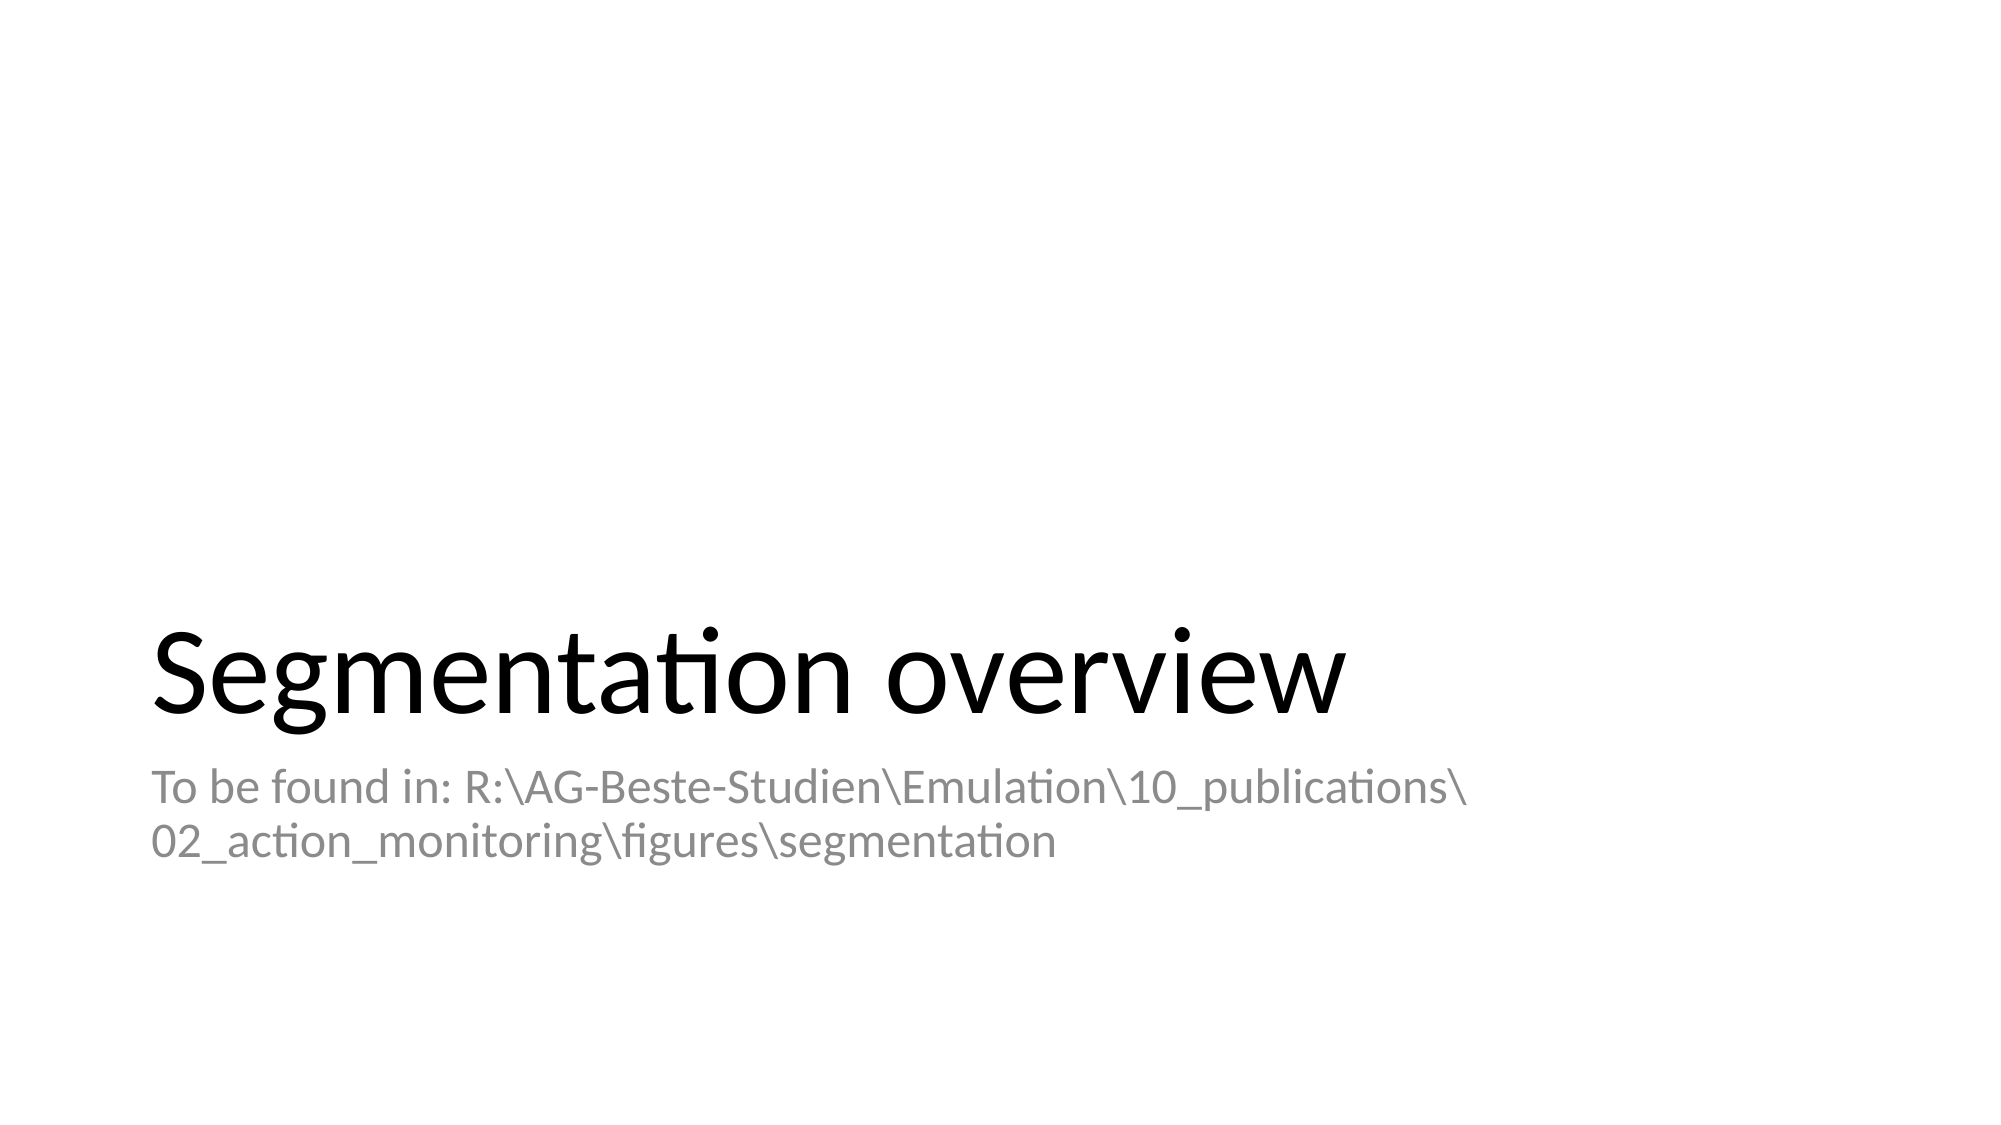

# Segmentation overview
To be found in: R:\AG-Beste-Studien\Emulation\10_publications\02_action_monitoring\figures\segmentation